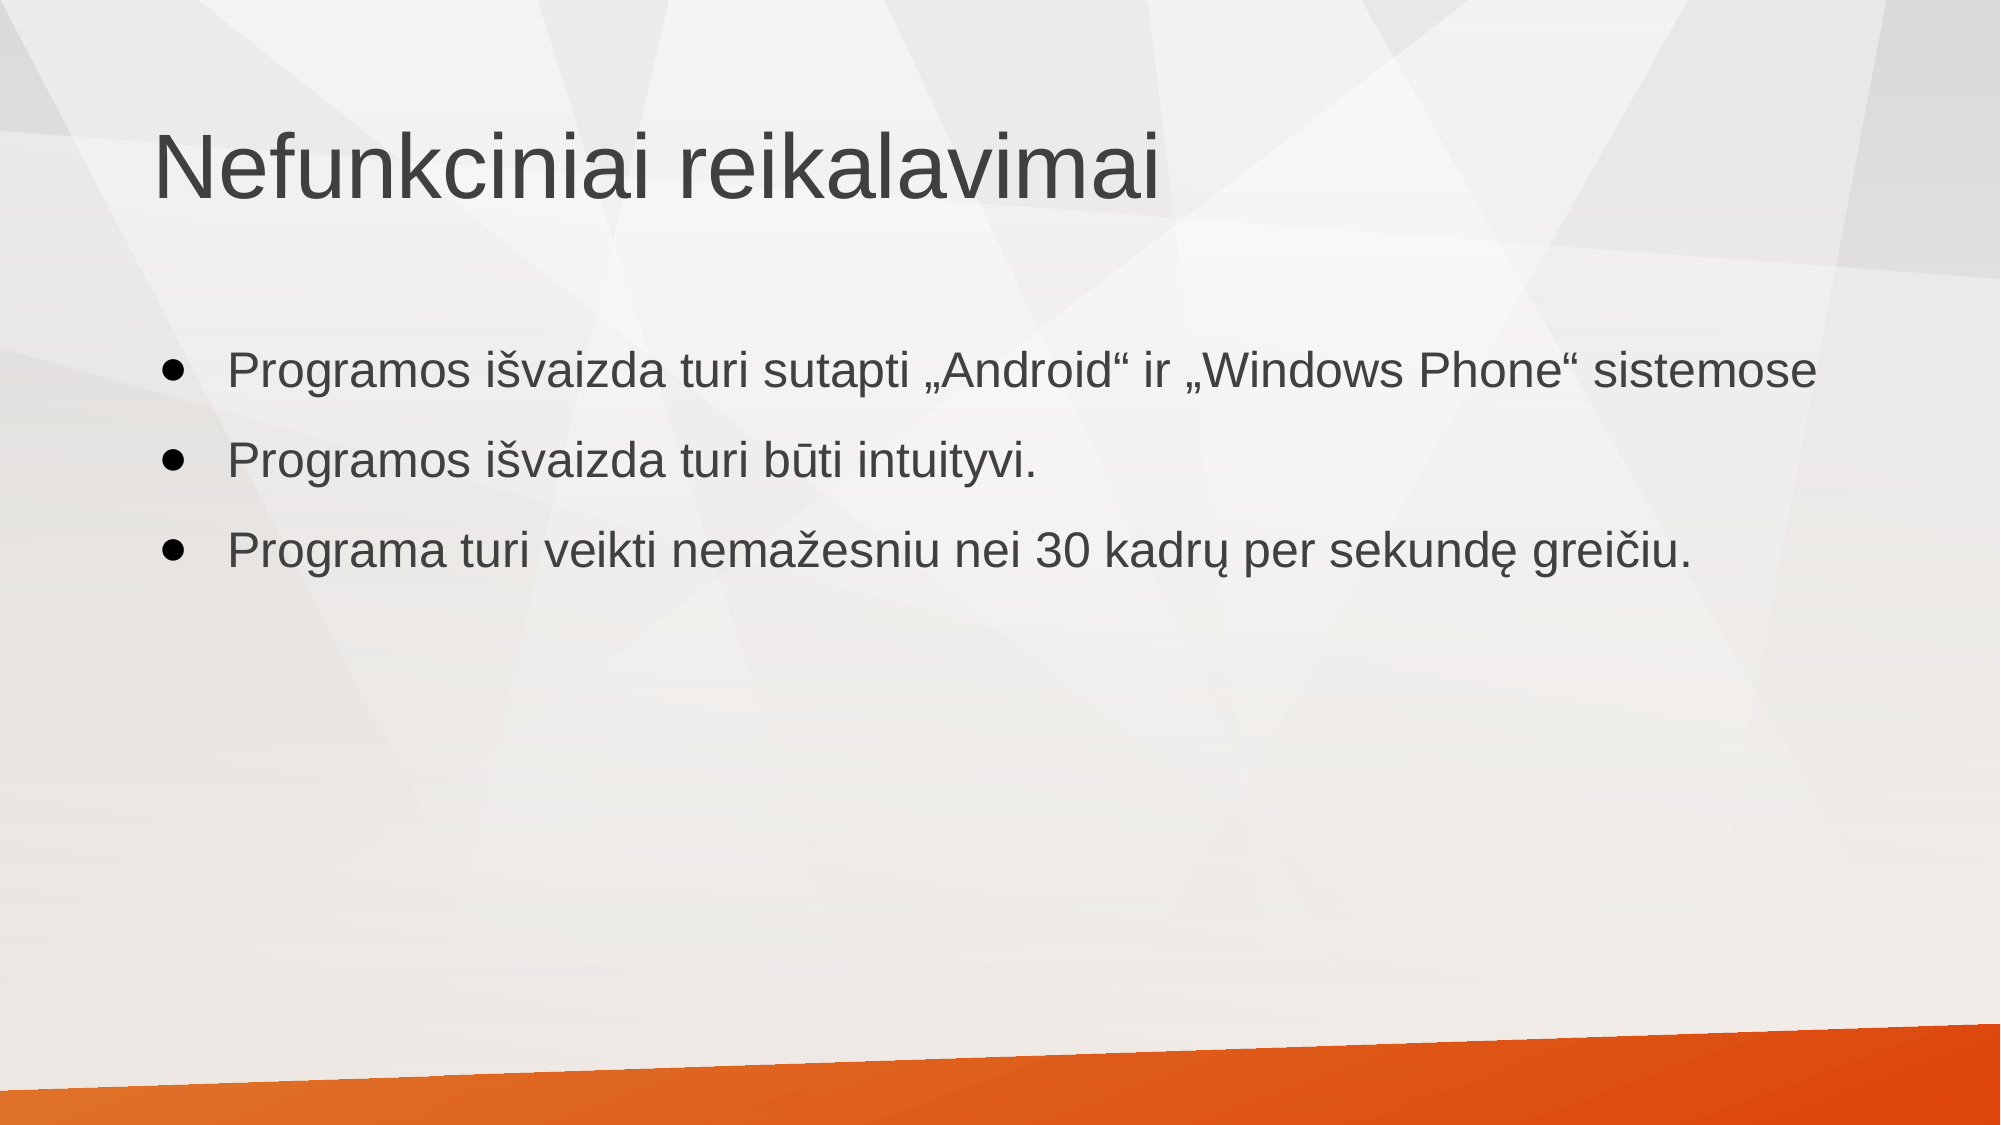

# Nefunkciniai reikalavimai
Programos išvaizda turi sutapti „Android“ ir „Windows Phone“ sistemose
Programos išvaizda turi būti intuityvi.
Programa turi veikti nemažesniu nei 30 kadrų per sekundę greičiu.